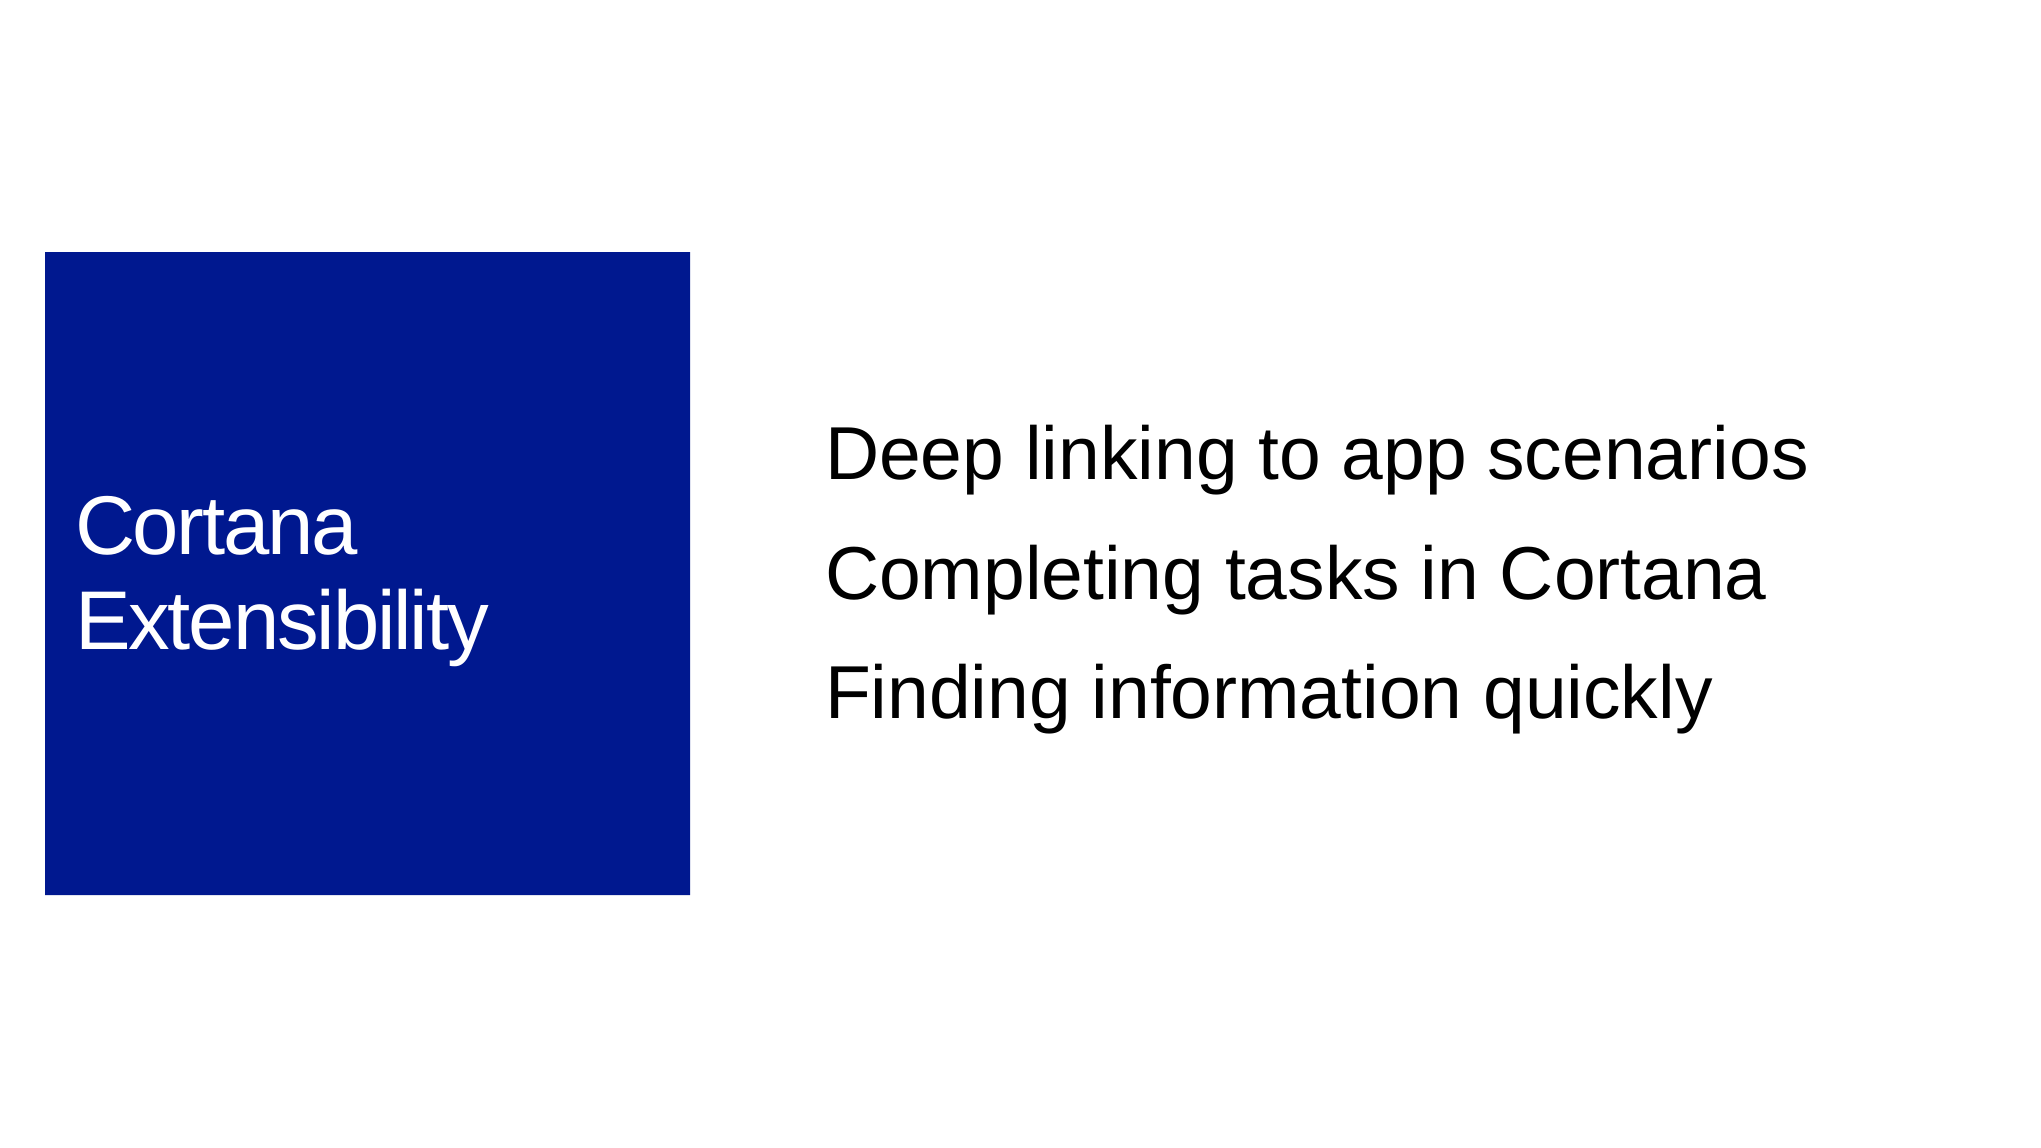

# Cortana Extensibility
Deep linking to app scenarios
Completing tasks in Cortana
Finding information quickly